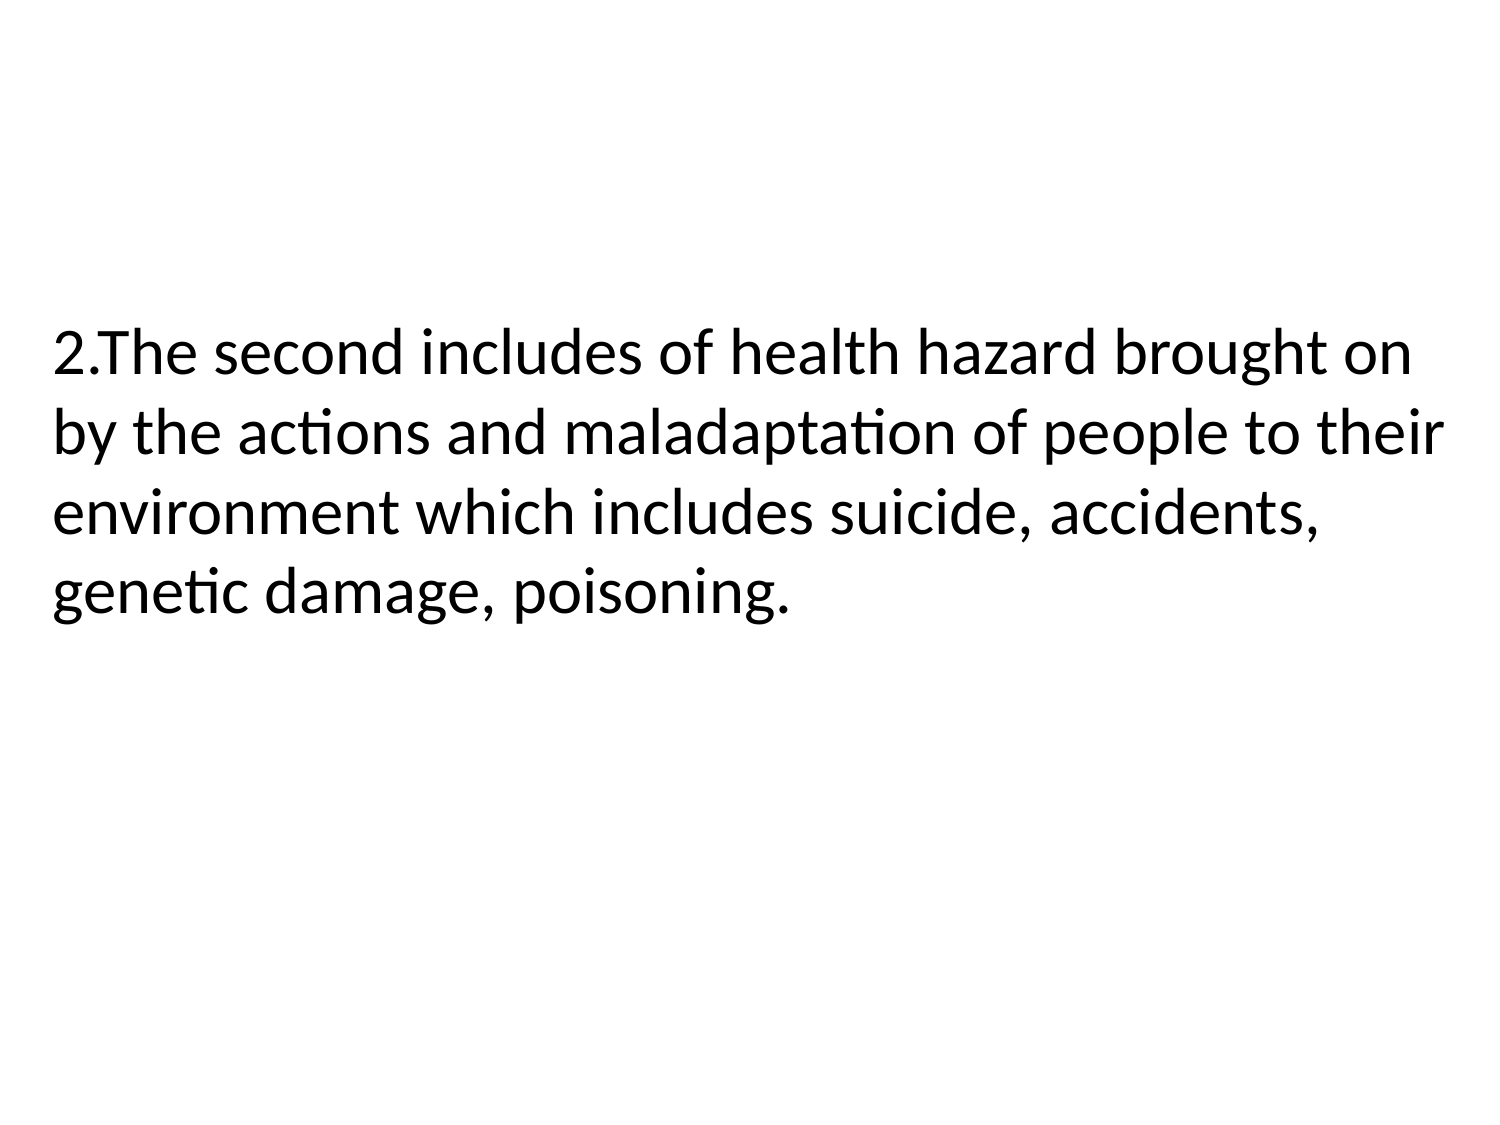

2.The second includes of health hazard brought on by the actions and maladaptation of people to their environment which includes suicide, accidents, genetic damage, poisoning.